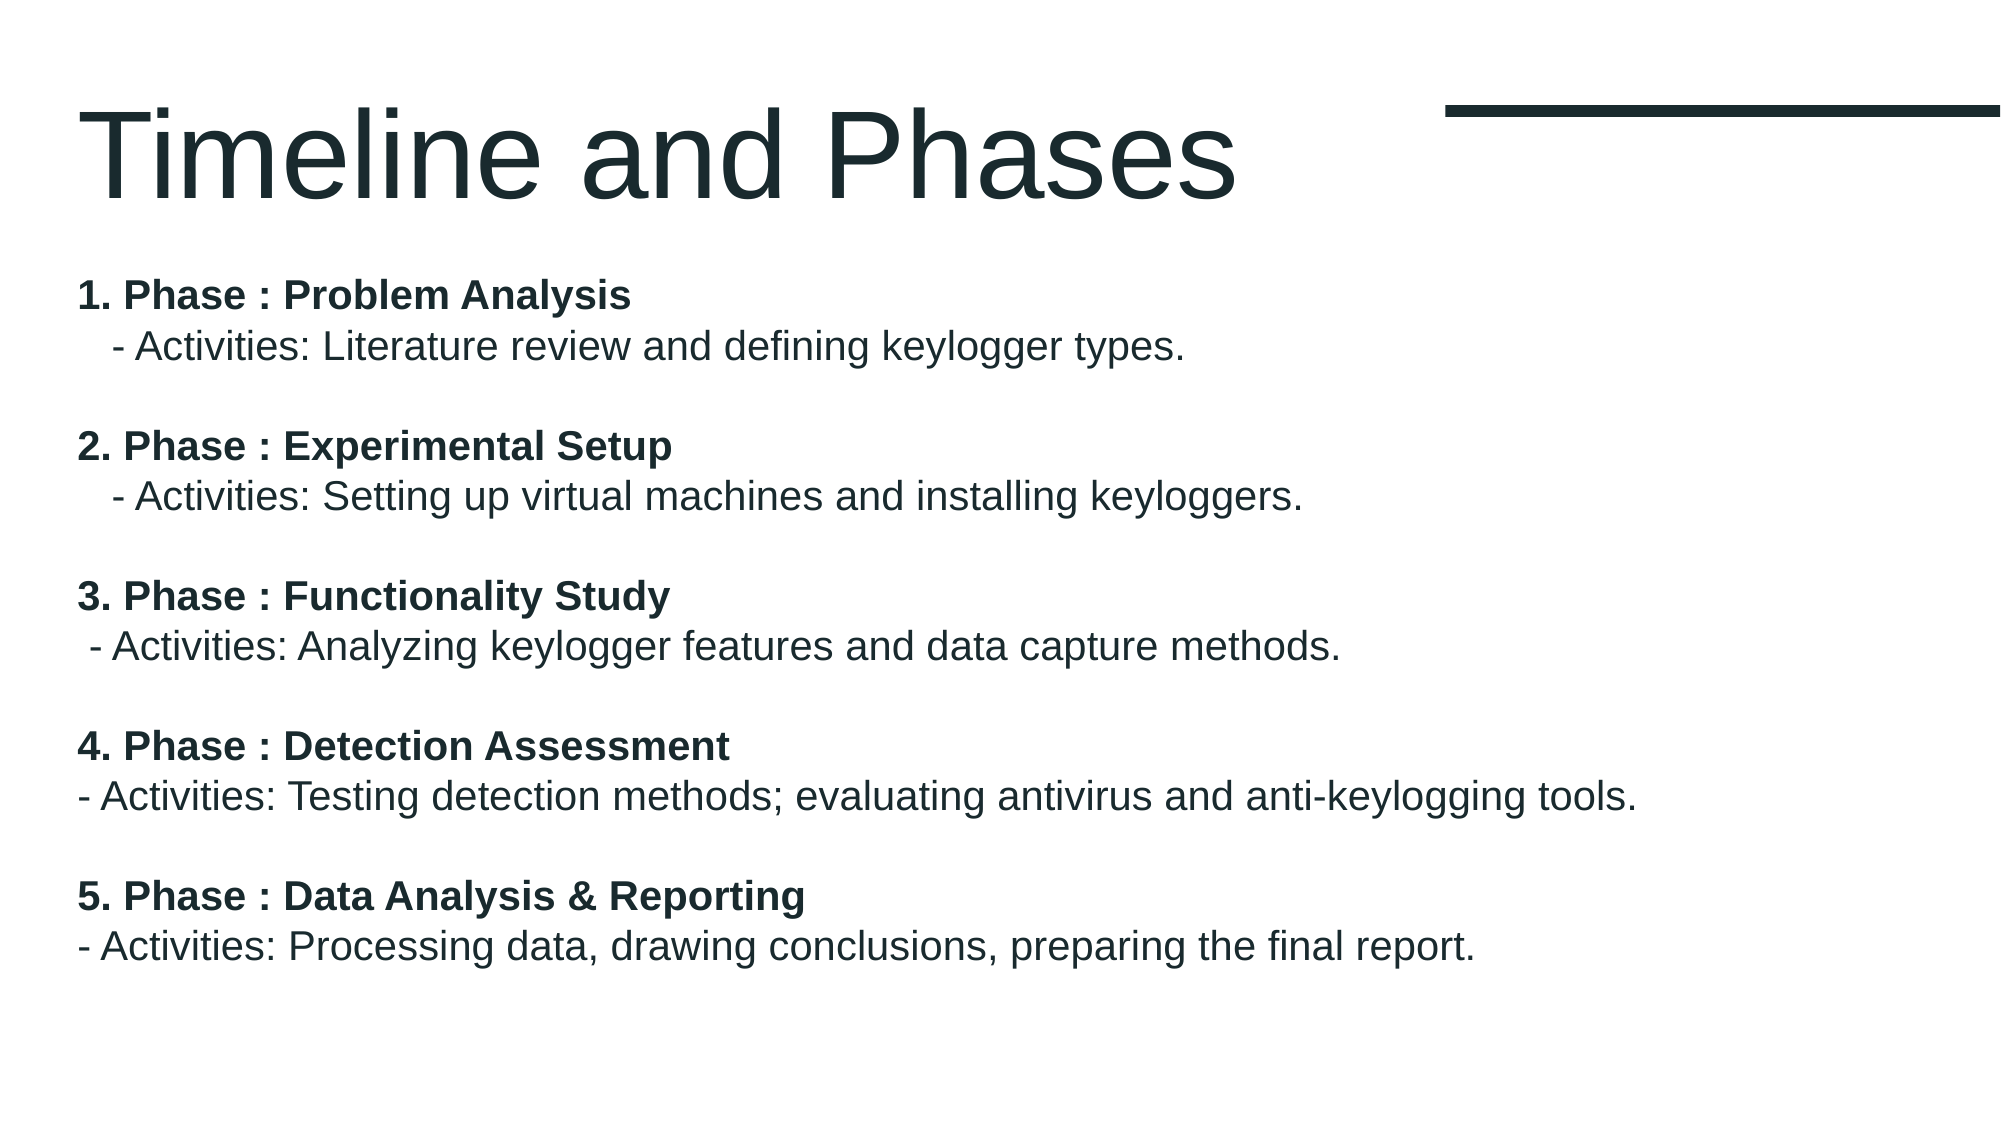

# Timeline and Phases
1. Phase : Problem Analysis
   - Activities: Literature review and defining keylogger types.

2. Phase : Experimental Setup
   - Activities: Setting up virtual machines and installing keyloggers.

3. Phase : Functionality Study
 - Activities: Analyzing keylogger features and data capture methods.

4. Phase : Detection Assessment
- Activities: Testing detection methods; evaluating antivirus and anti-keylogging tools.

5. Phase : Data Analysis & Reporting
- Activities: Processing data, drawing conclusions, preparing the final report.
7